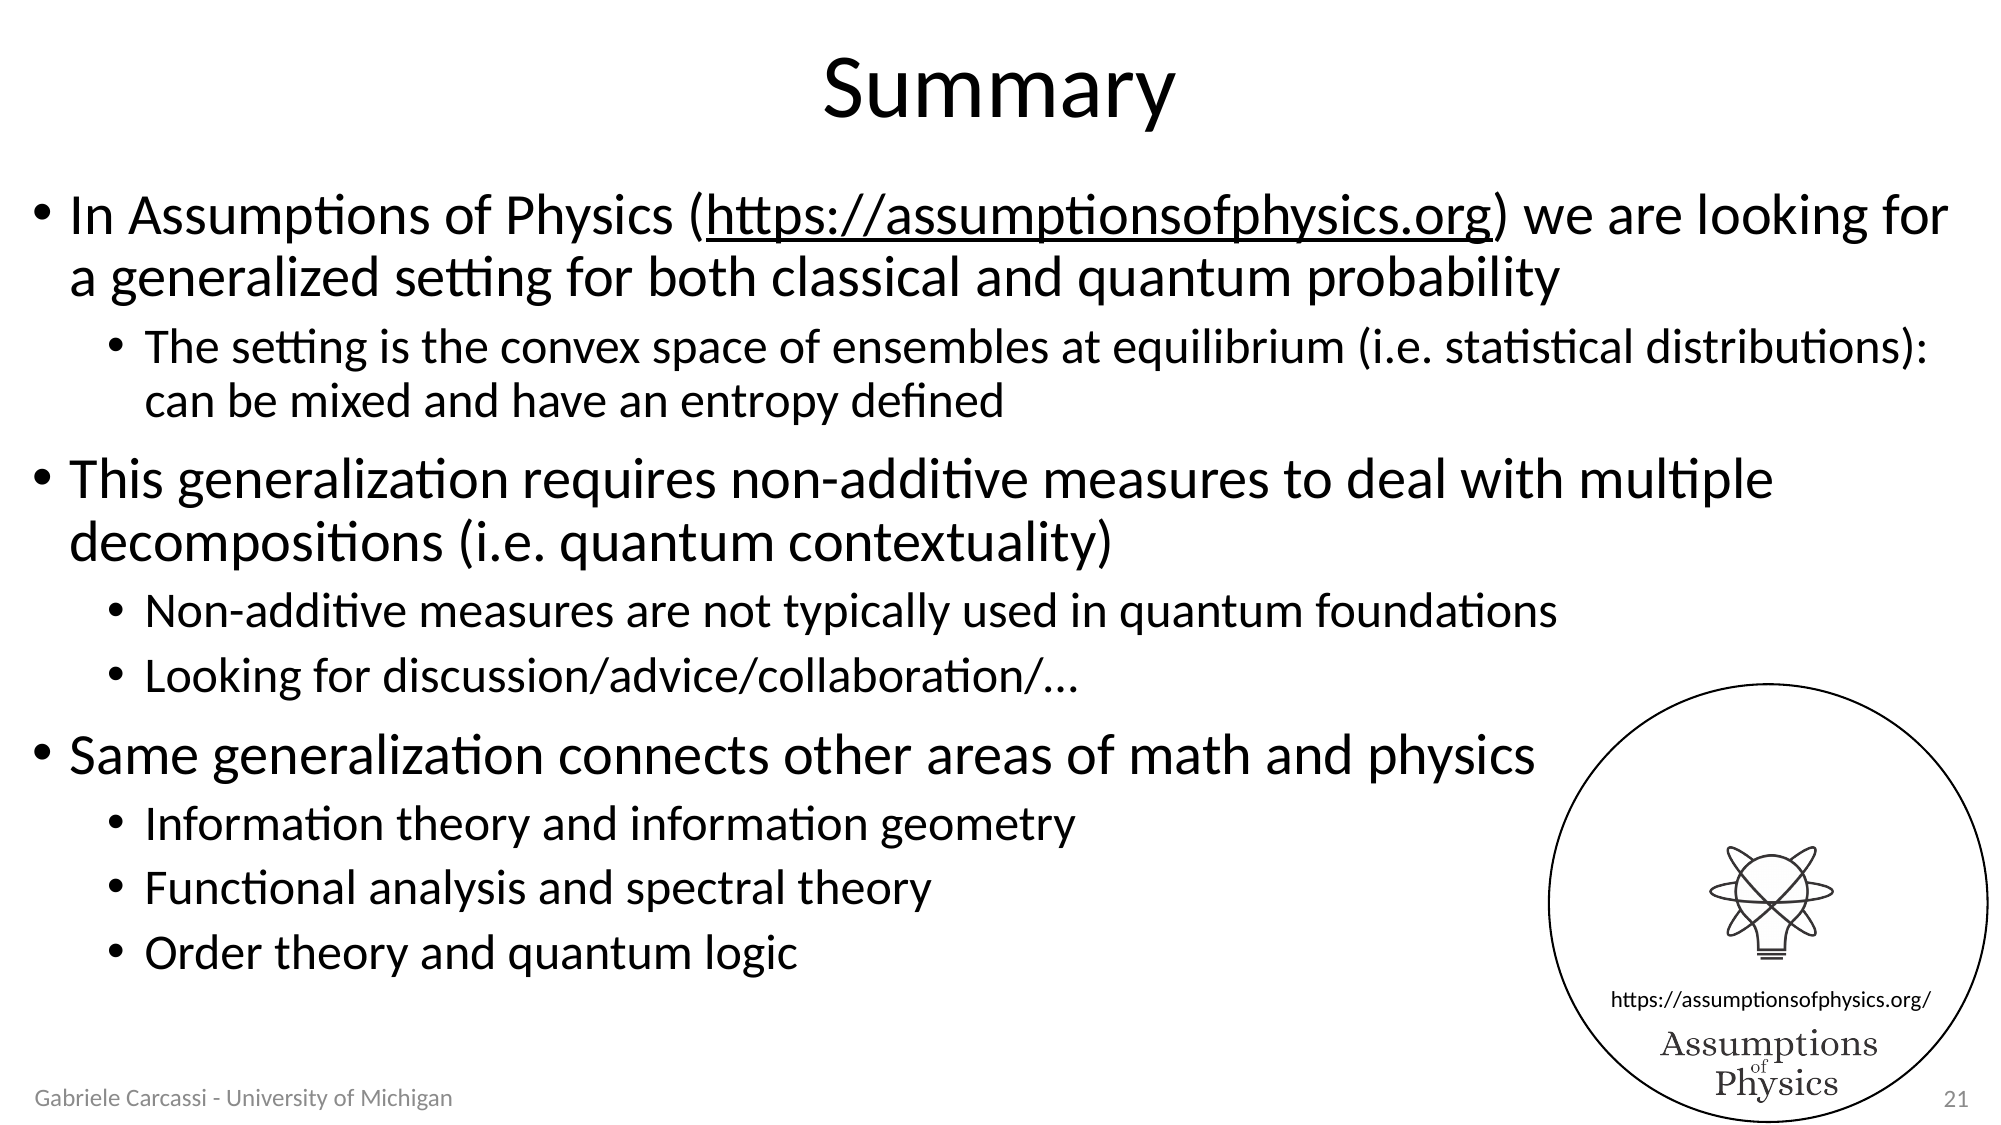

# Summary
In Assumptions of Physics (https://assumptionsofphysics.org) we are looking for a generalized setting for both classical and quantum probability
The setting is the convex space of ensembles at equilibrium (i.e. statistical distributions): can be mixed and have an entropy defined
This generalization requires non-additive measures to deal with multiple  decompositions (i.e. quantum contextuality)
Non-additive measures are not typically used in quantum foundations
Looking for discussion/advice/collaboration/…
Same generalization connects other areas of math and physics
Information theory and information geometry
Functional analysis and spectral theory
Order theory and quantum logic

Gabriele Carcassi - University of Michigan
21